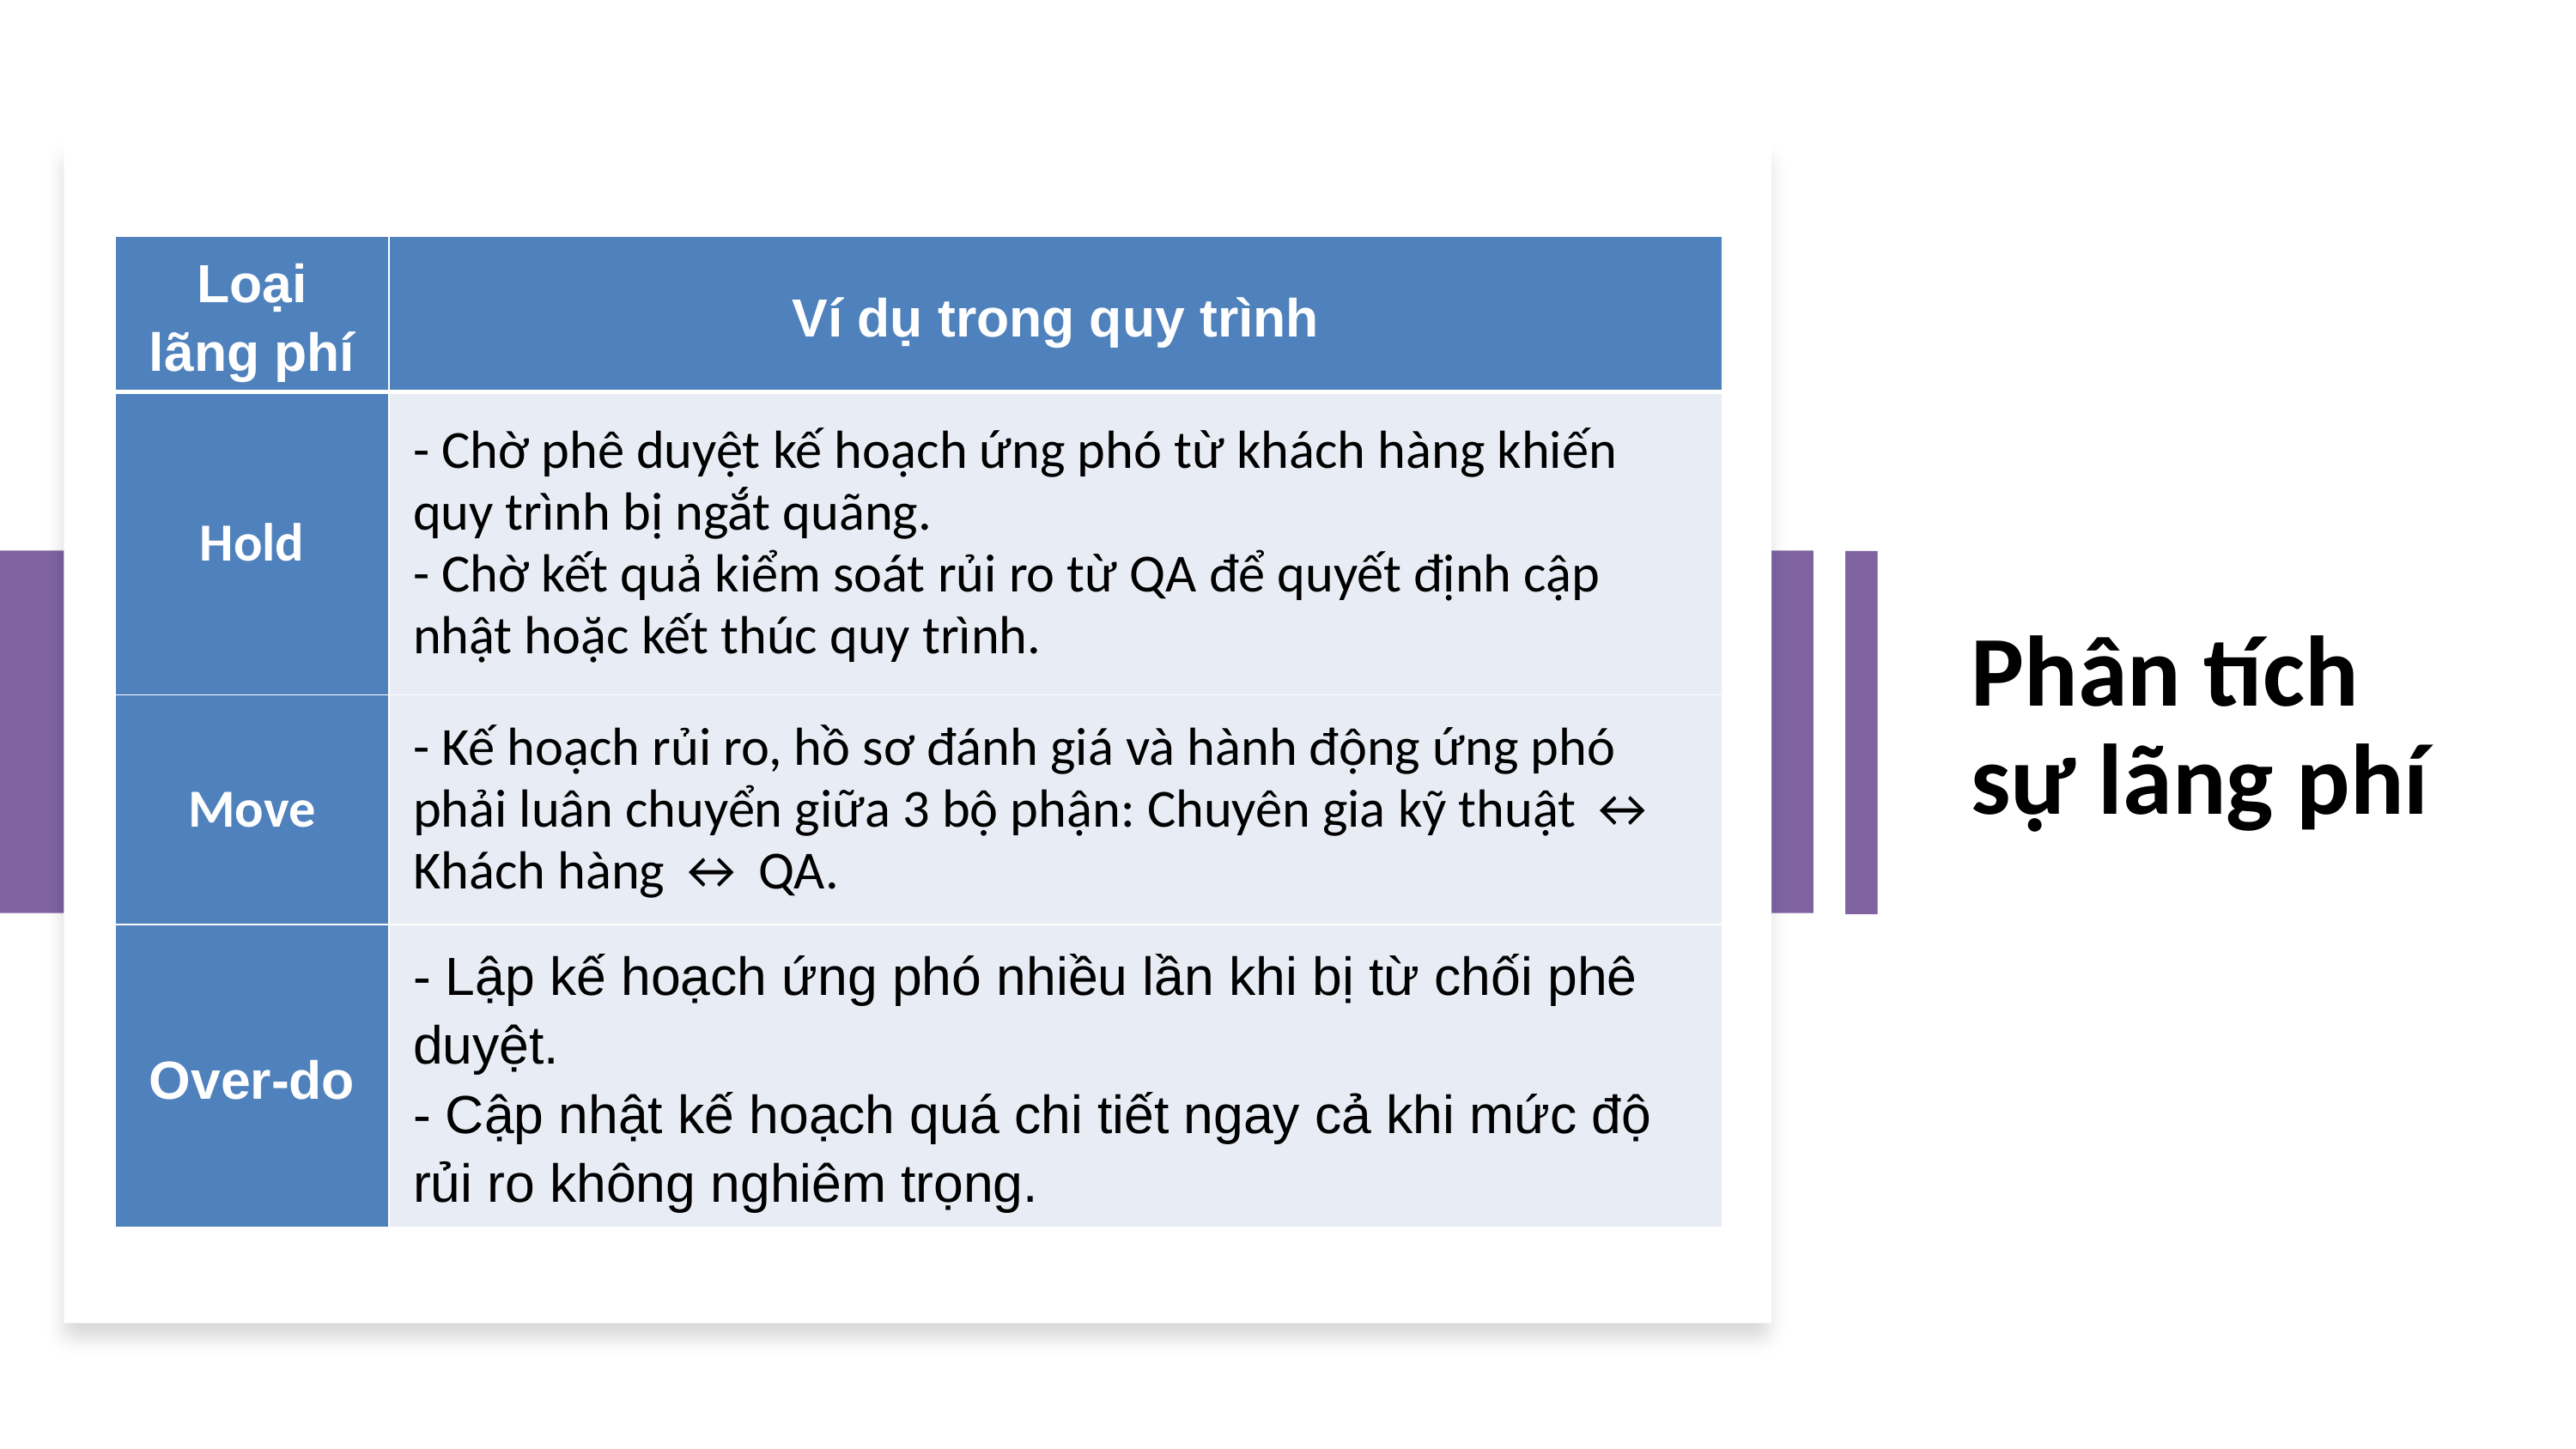

| Loại lãng phí | Ví dụ trong quy trình |
| --- | --- |
| Hold | - Chờ phê duyệt kế hoạch ứng phó từ khách hàng khiến quy trình bị ngắt quãng. - Chờ kết quả kiểm soát rủi ro từ QA để quyết định cập nhật hoặc kết thúc quy trình. |
| Move | - Kế hoạch rủi ro, hồ sơ đánh giá và hành động ứng phó phải luân chuyển giữa 3 bộ phận: Chuyên gia kỹ thuật ↔ Khách hàng ↔ QA. |
| Over-do | - Lập kế hoạch ứng phó nhiều lần khi bị từ chối phê duyệt. - Cập nhật kế hoạch quá chi tiết ngay cả khi mức độ rủi ro không nghiêm trọng. |
Phân tích sự lãng phí